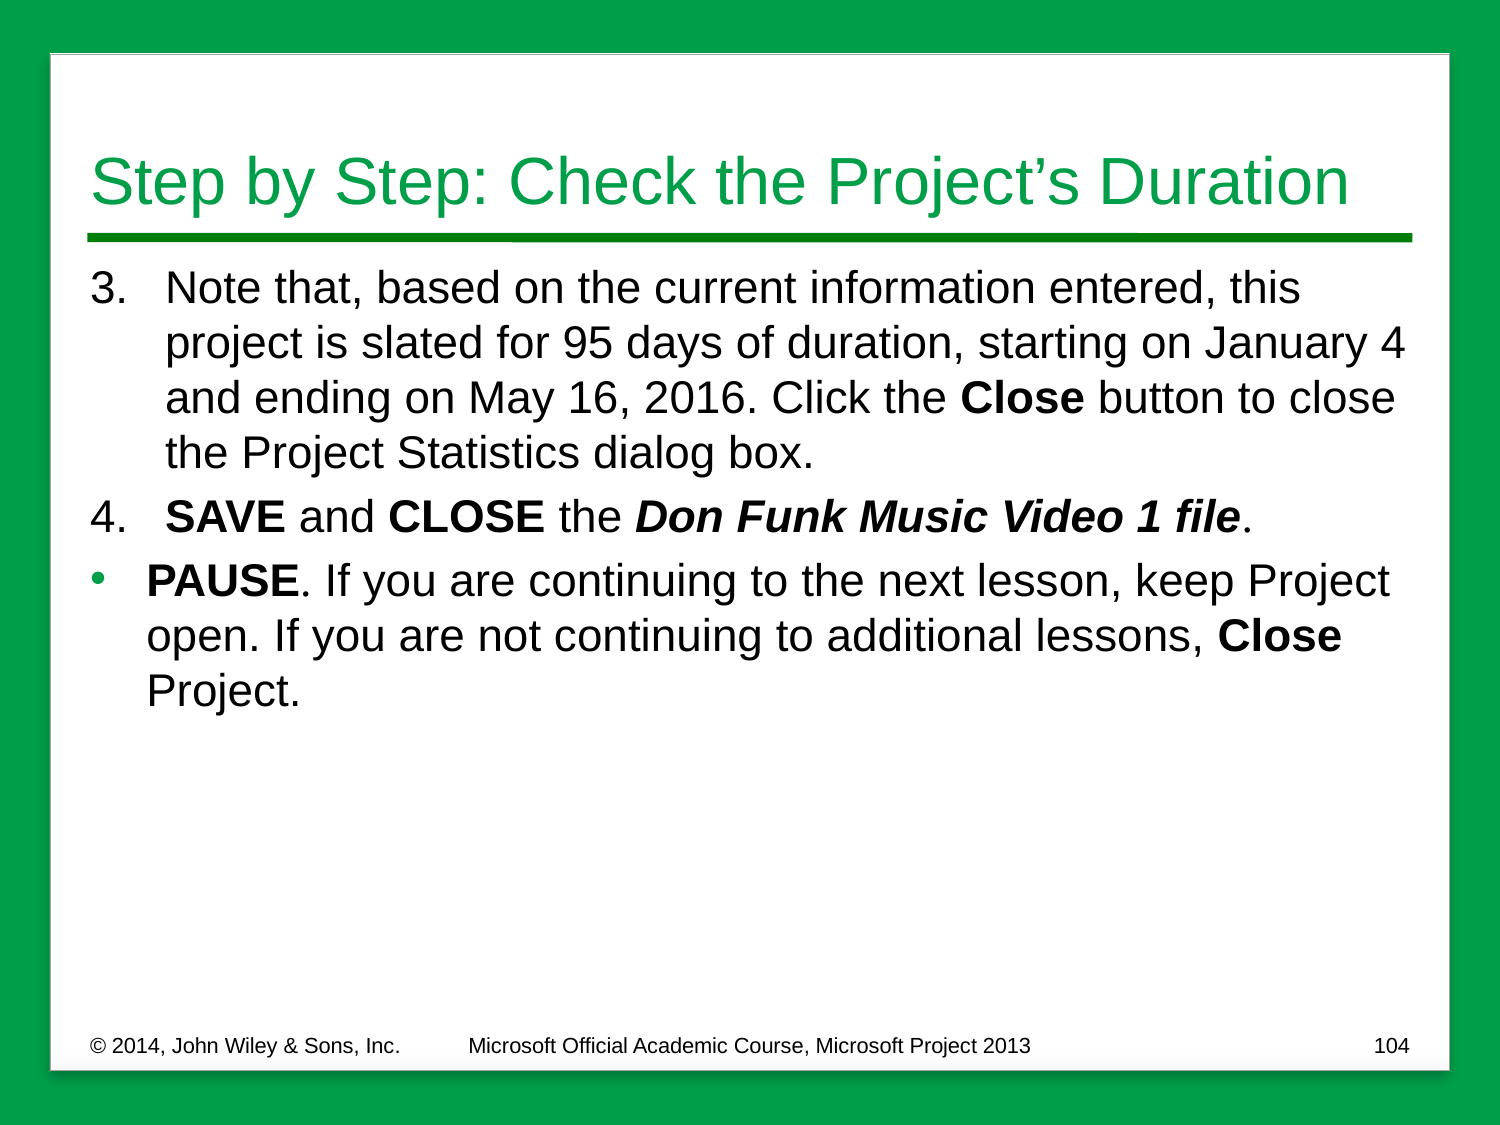

# Step by Step: Check the Project’s Duration
3.	Note that, based on the current information entered, this project is slated for 95 days of duration, starting on January 4 and ending on May 16, 2016. Click the Close button to close the Project Statistics dialog box.
4.	SAVE and CLOSE the Don Funk Music Video 1 file.
PAUSE. If you are continuing to the next lesson, keep Project open. If you are not continuing to additional lessons, Close Project.
© 2014, John Wiley & Sons, Inc.
Microsoft Official Academic Course, Microsoft Project 2013
104